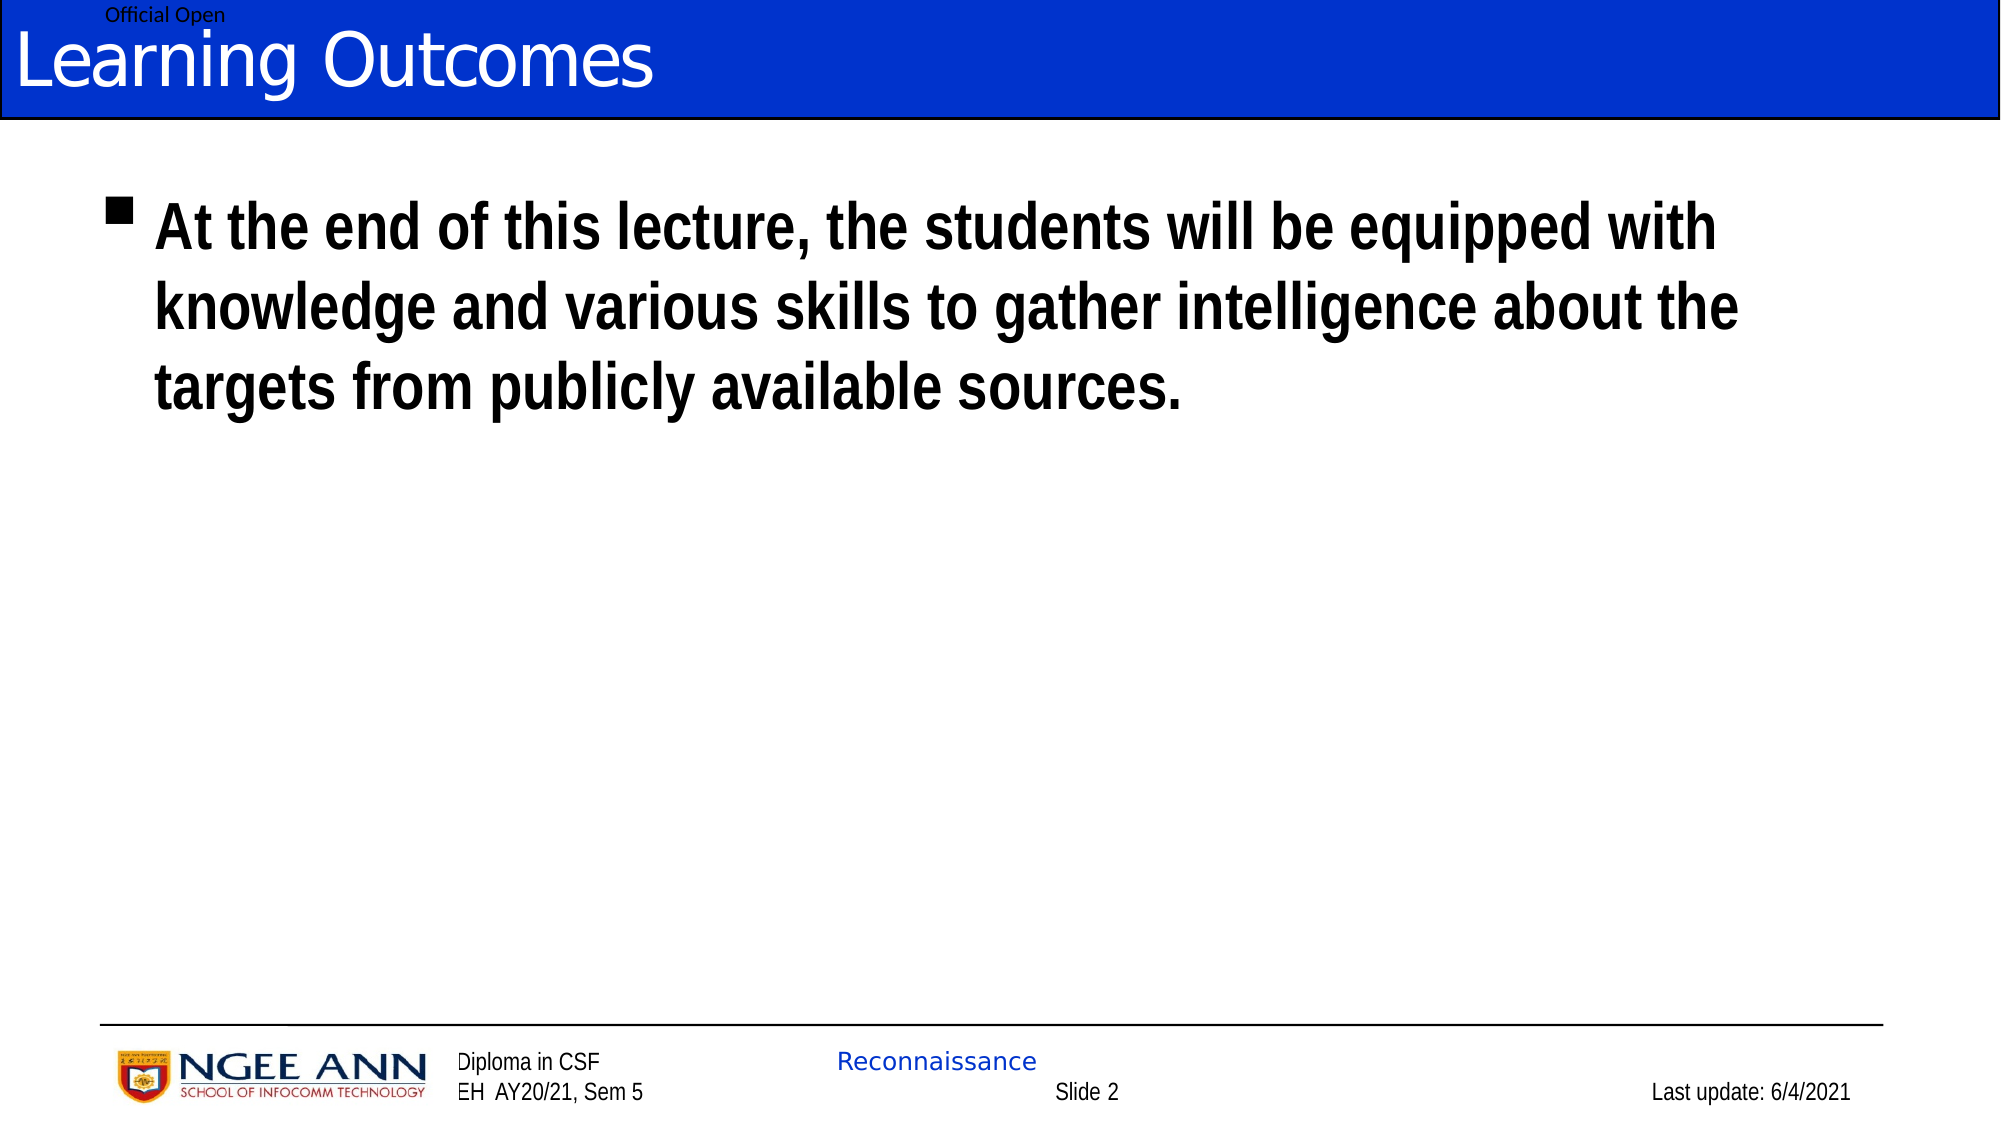

# Learning Outcomes
At the end of this lecture, the students will be equipped with knowledge and various skills to gather intelligence about the targets from publicly available sources.